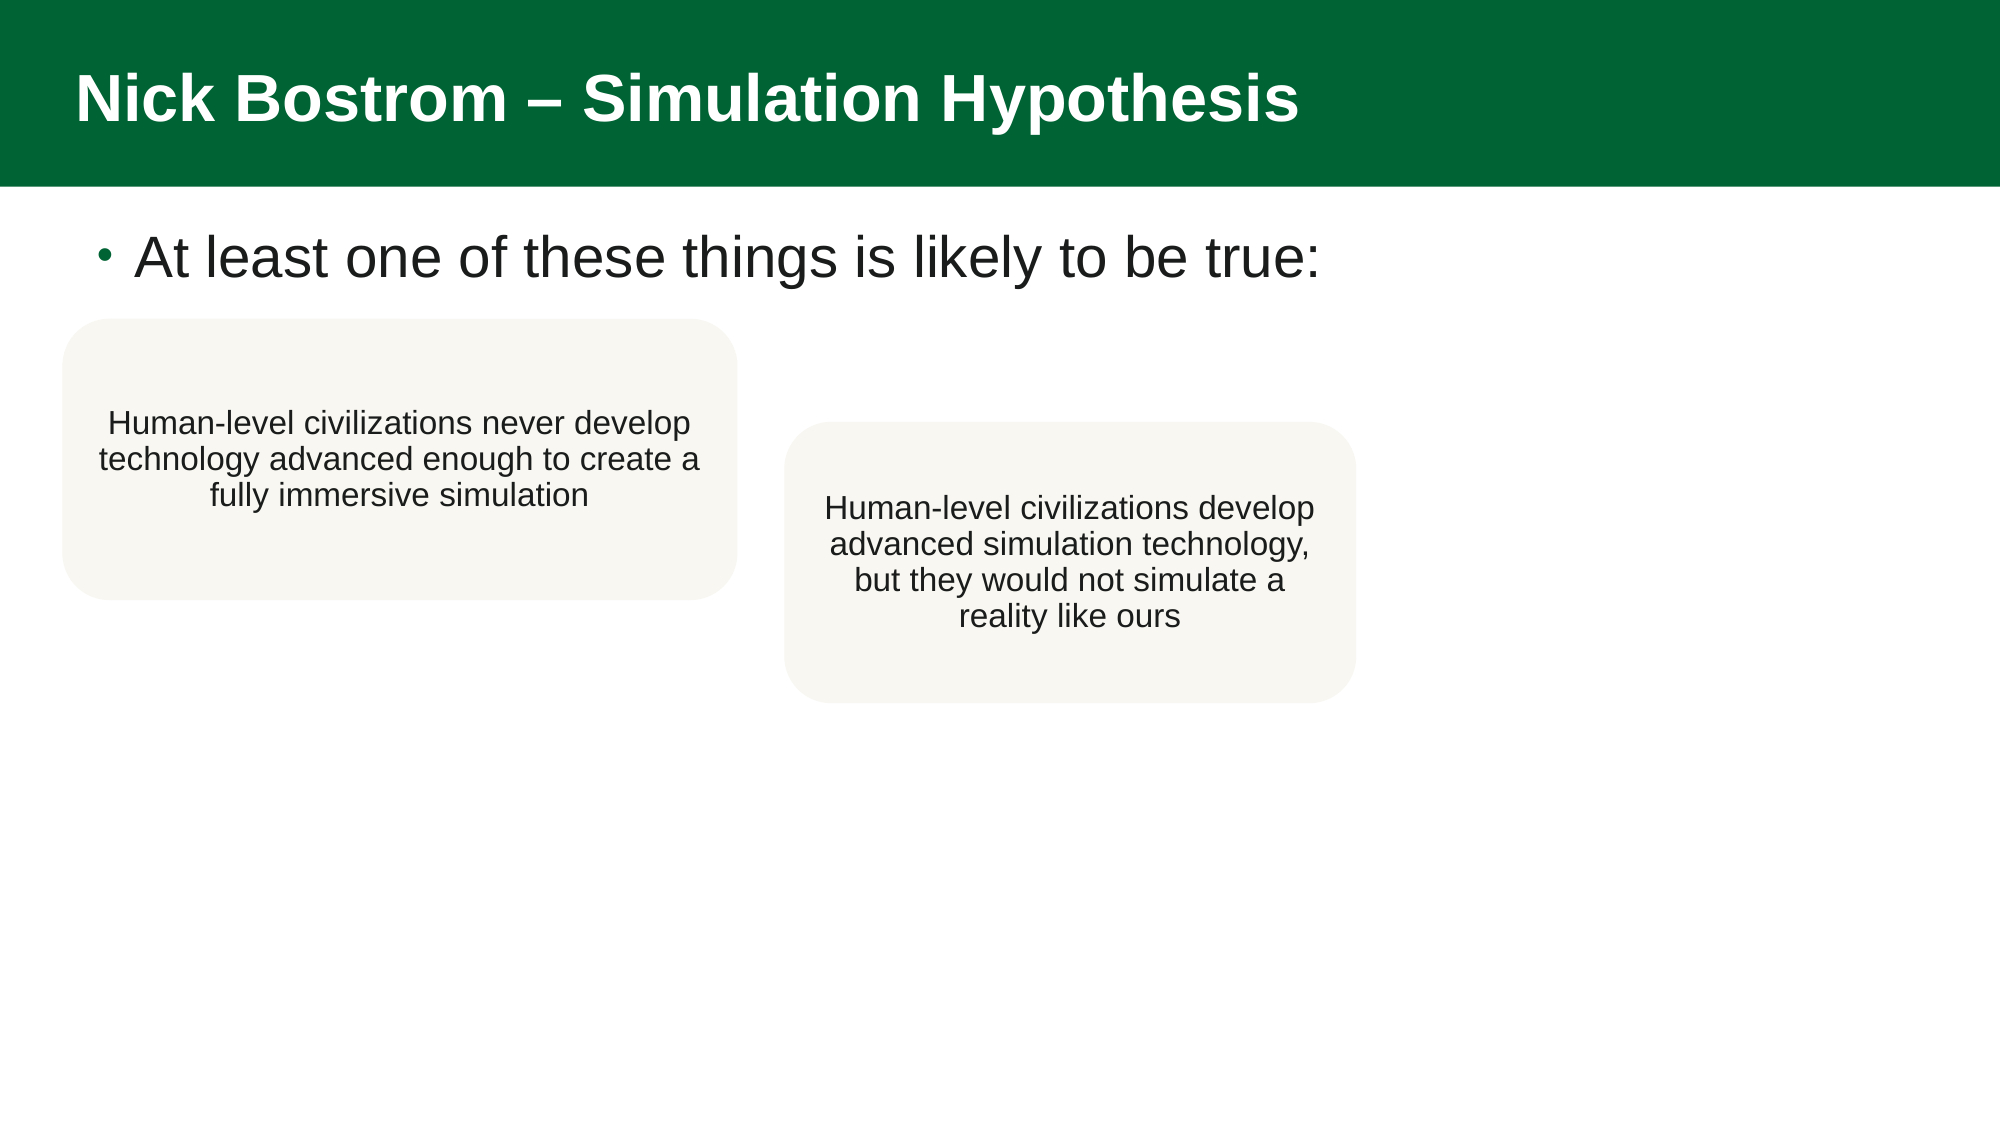

# Nick Bostrom – Simulation Hypothesis
At least one of these things is likely to be true:
Human-level civilizations never develop technology advanced enough to create a fully immersive simulation
Human-level civilizations develop advanced simulation technology, but they would not simulate a reality like ours